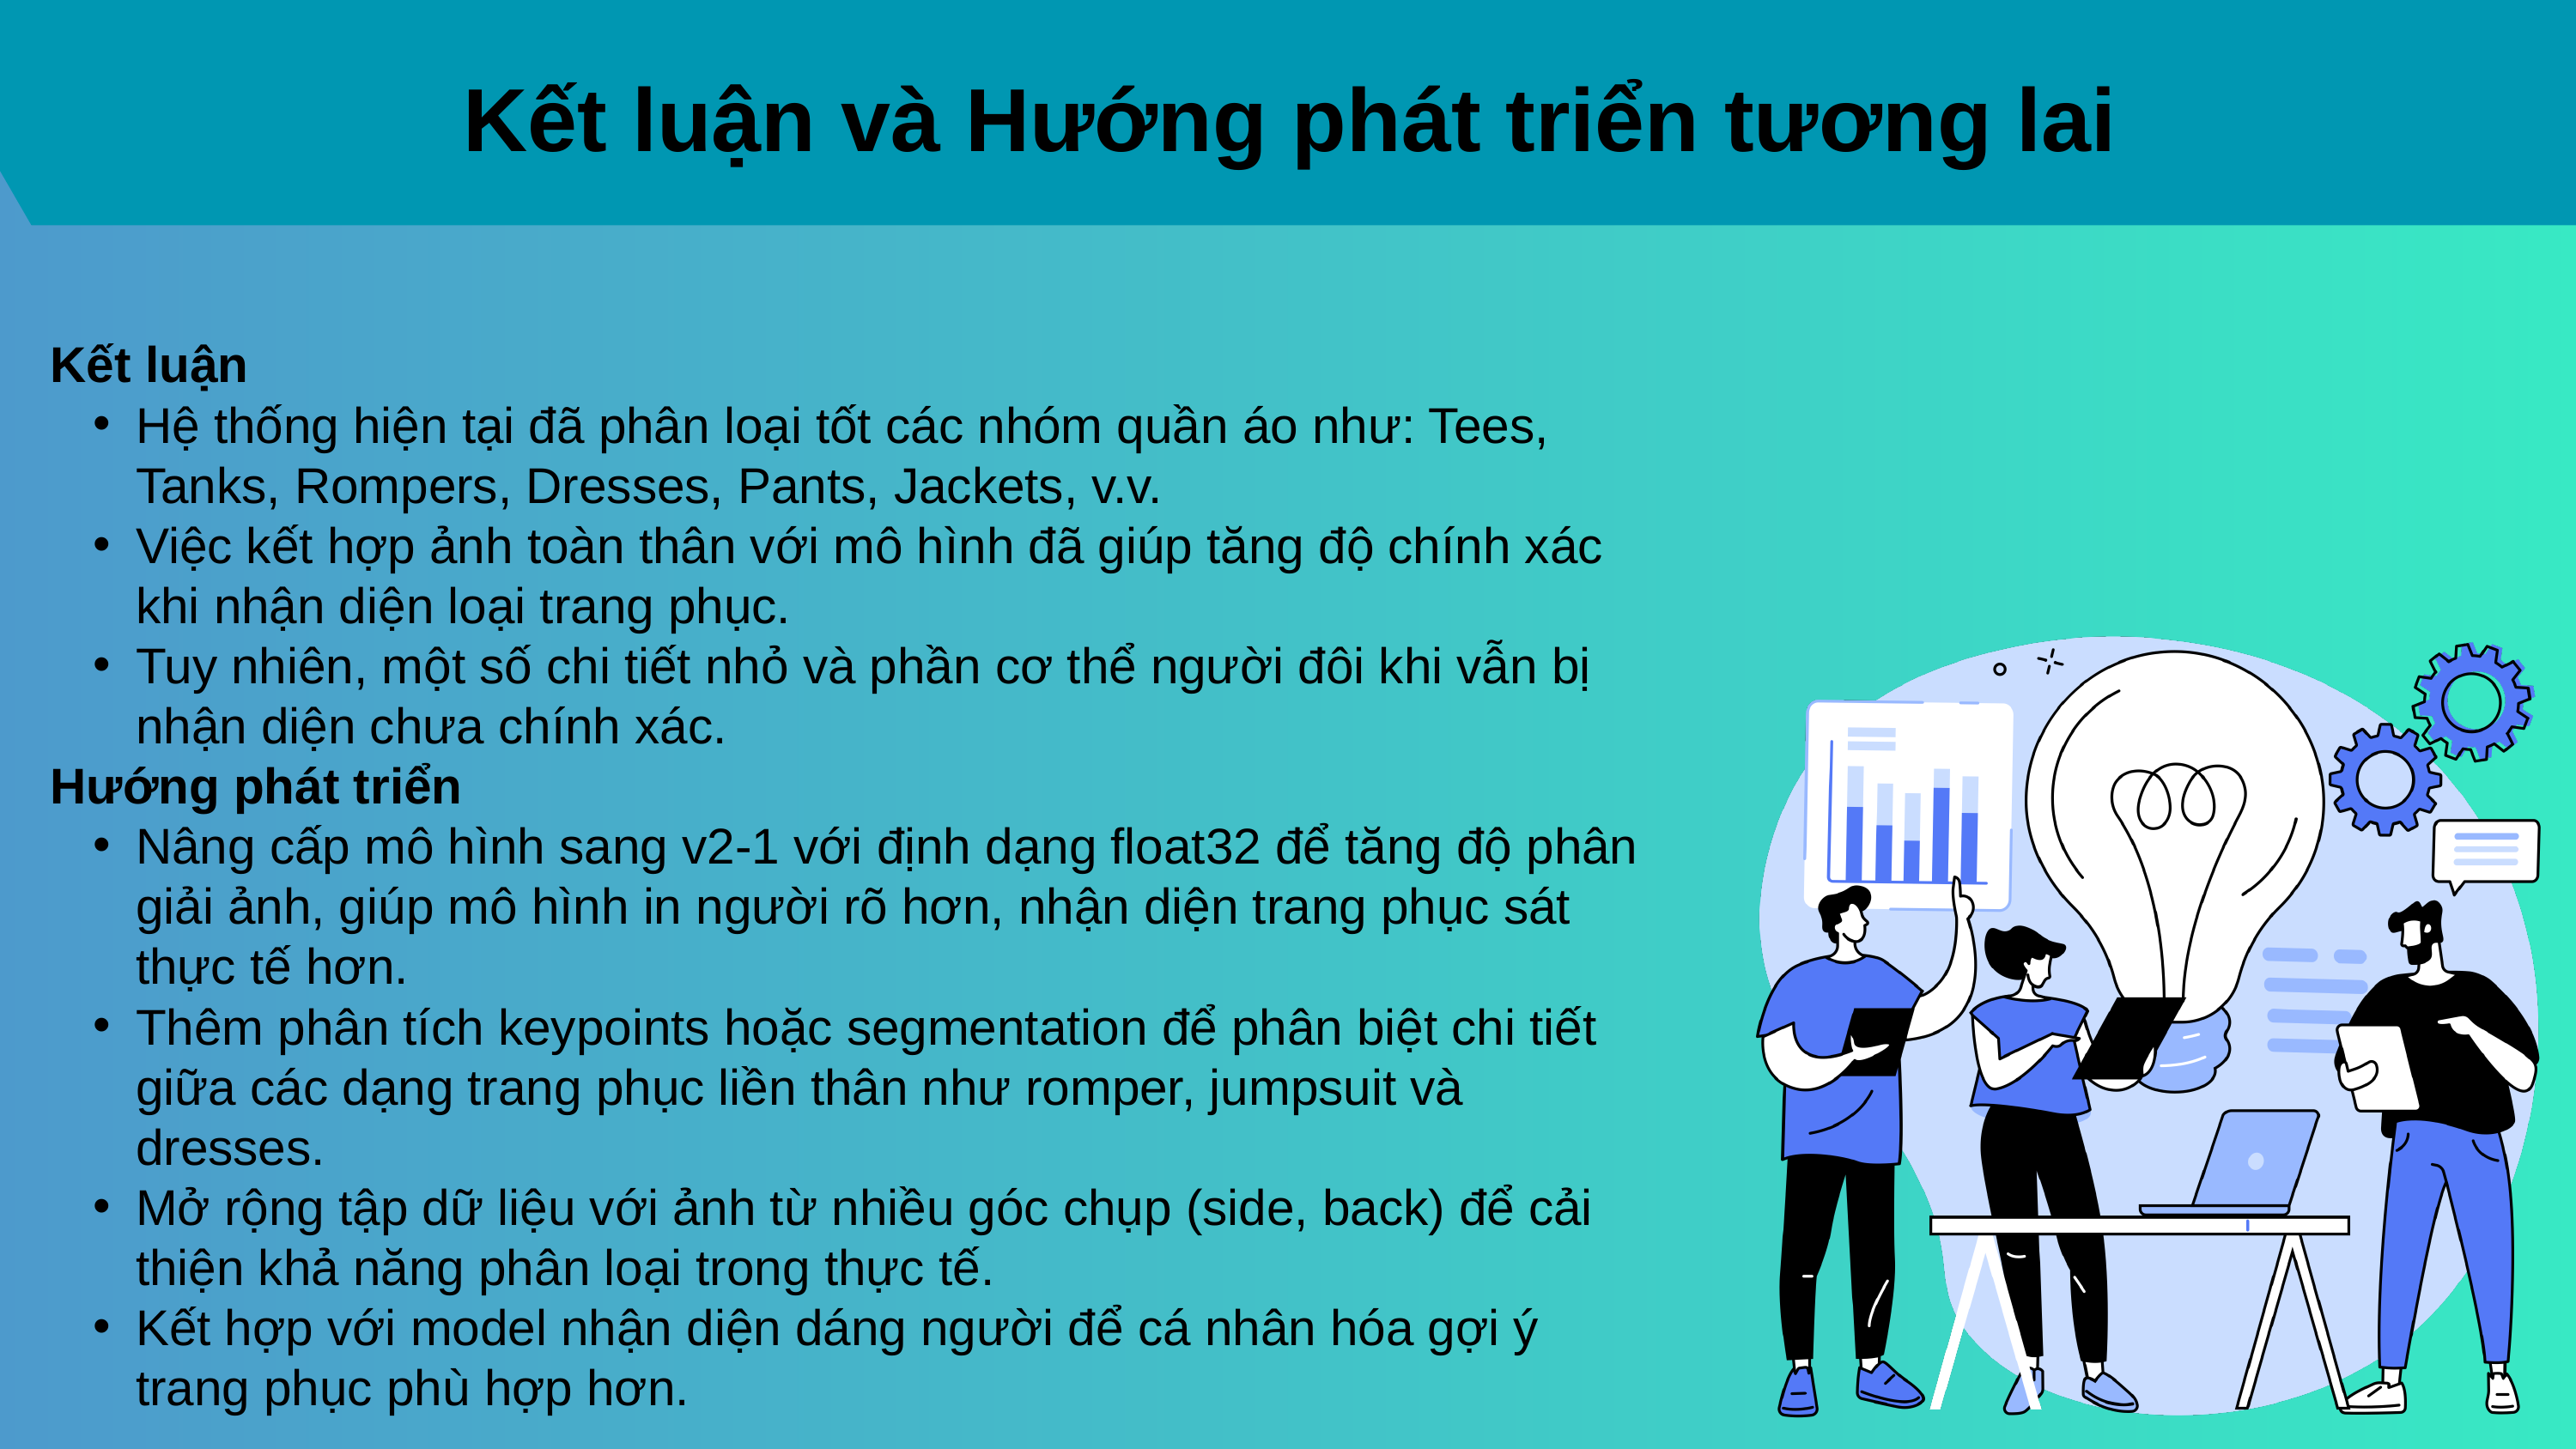

Kết luận và Hướng phát triển tương lai
Kết luận
Hệ thống hiện tại đã phân loại tốt các nhóm quần áo như: Tees, Tanks, Rompers, Dresses, Pants, Jackets, v.v.
Việc kết hợp ảnh toàn thân với mô hình đã giúp tăng độ chính xác khi nhận diện loại trang phục.
Tuy nhiên, một số chi tiết nhỏ và phần cơ thể người đôi khi vẫn bị nhận diện chưa chính xác.
Hướng phát triển
Nâng cấp mô hình sang v2-1 với định dạng float32 để tăng độ phân giải ảnh, giúp mô hình in người rõ hơn, nhận diện trang phục sát thực tế hơn.
Thêm phân tích keypoints hoặc segmentation để phân biệt chi tiết giữa các dạng trang phục liền thân như romper, jumpsuit và dresses.
Mở rộng tập dữ liệu với ảnh từ nhiều góc chụp (side, back) để cải thiện khả năng phân loại trong thực tế.
Kết hợp với model nhận diện dáng người để cá nhân hóa gợi ý trang phục phù hợp hơn.